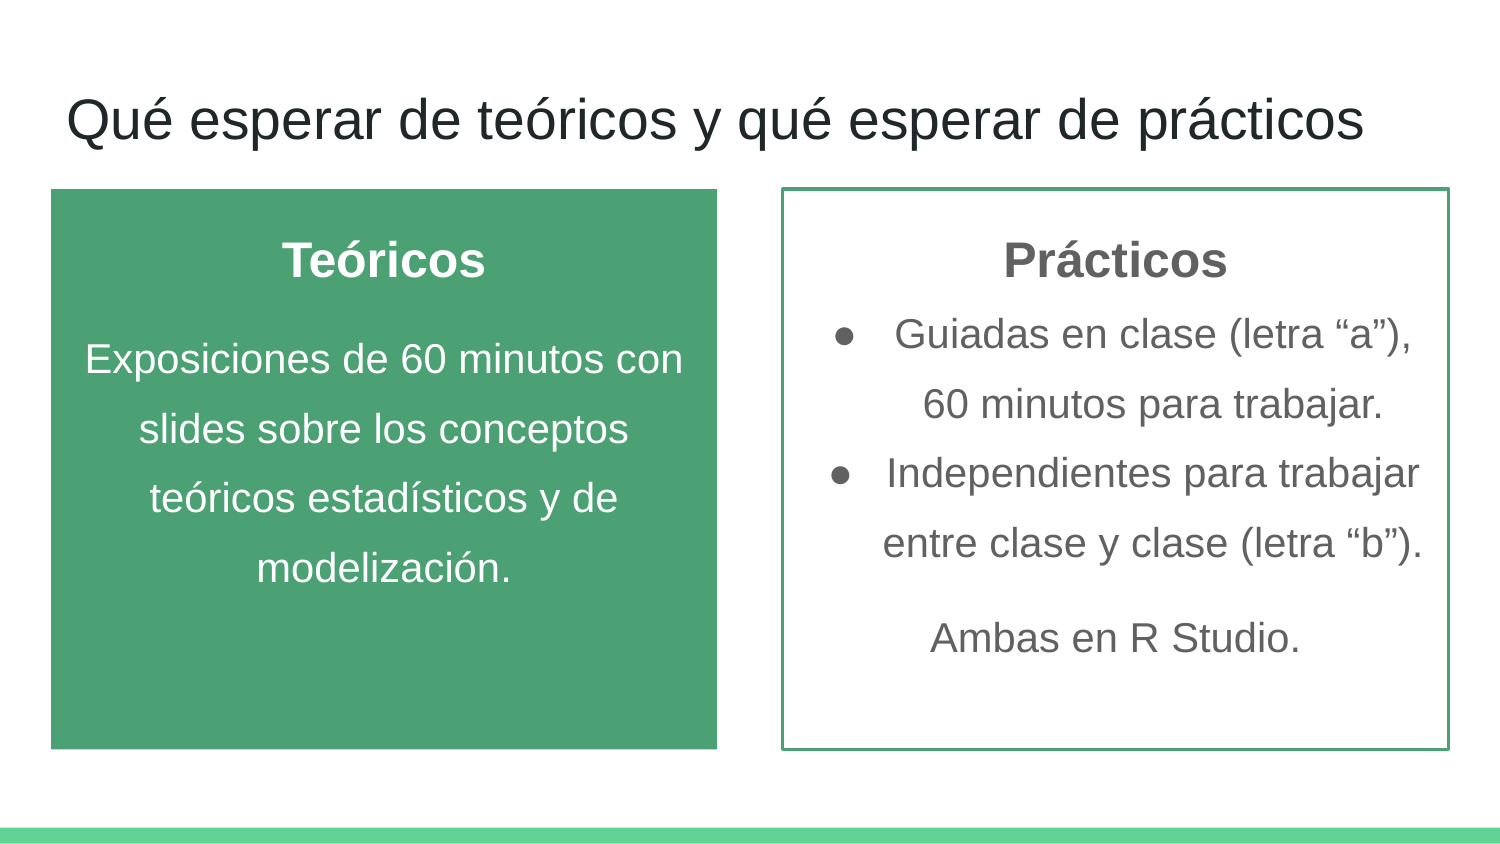

# Qué esperar de teóricos y qué esperar de prácticos
Teóricos
Exposiciones de 60 minutos con slides sobre los conceptos teóricos estadísticos y de modelización.
Prácticos
Guiadas en clase (letra “a”), 60 minutos para trabajar.
Independientes para trabajar entre clase y clase (letra “b”).
Ambas en R Studio.